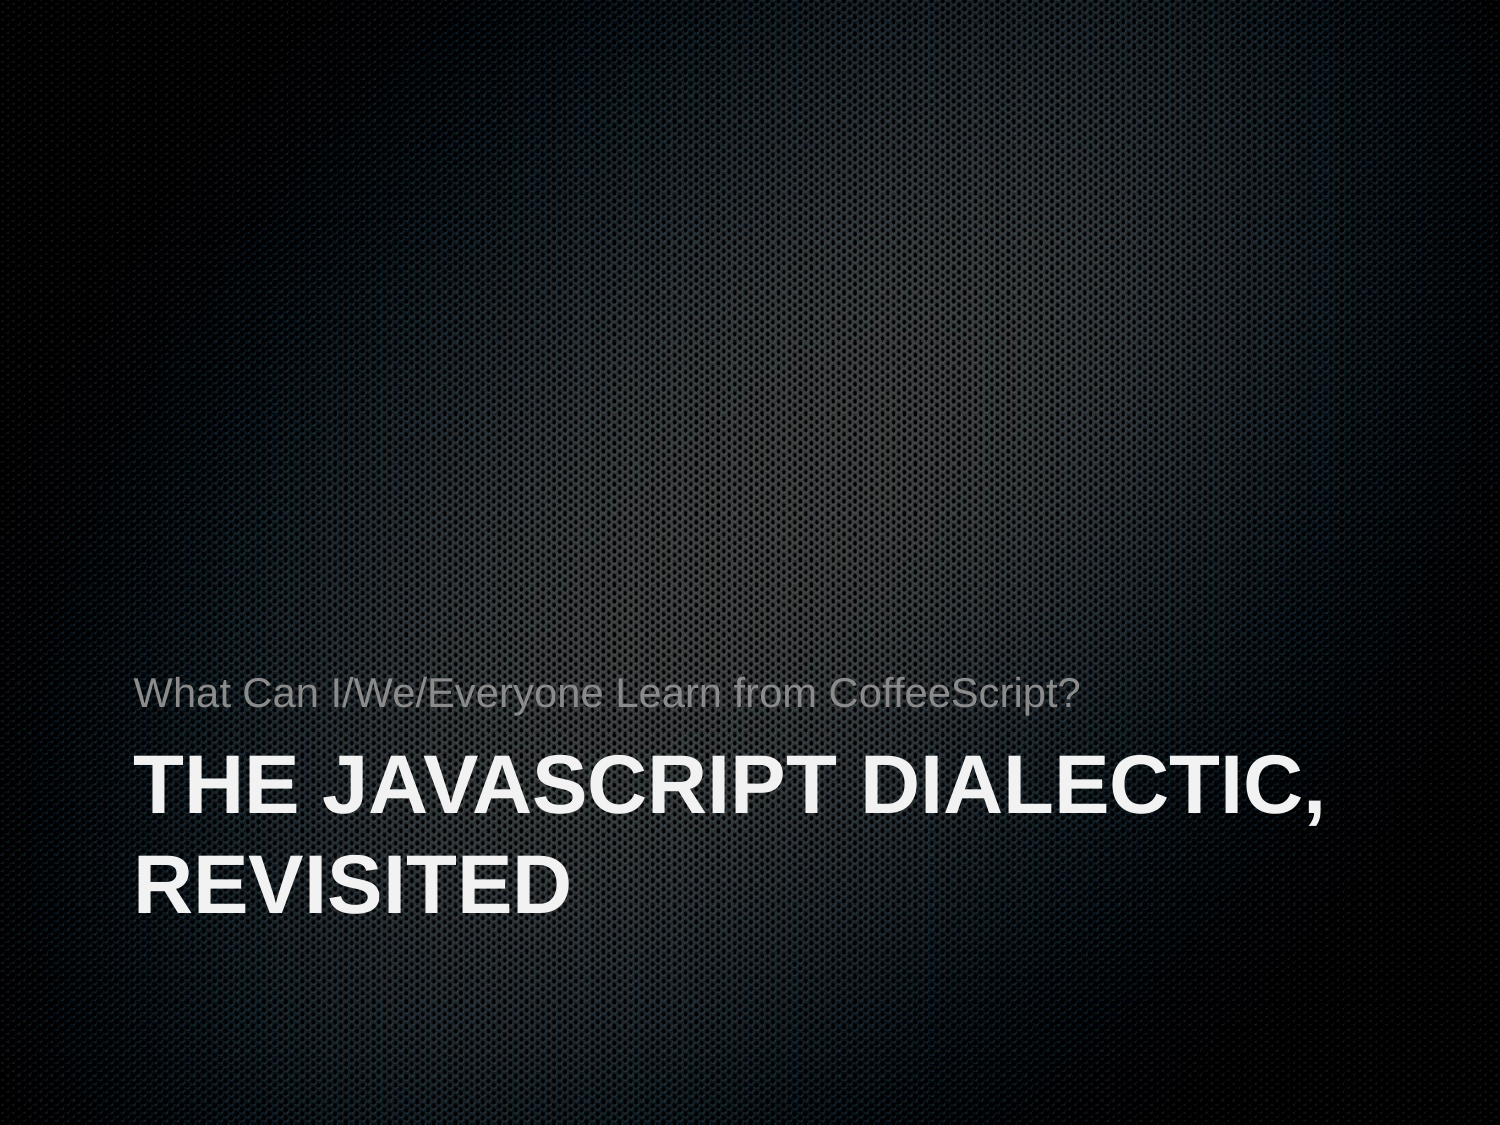

What Can I/We/Everyone Learn from CoffeeScript?
# the JavaScript Dialectic, Revisited